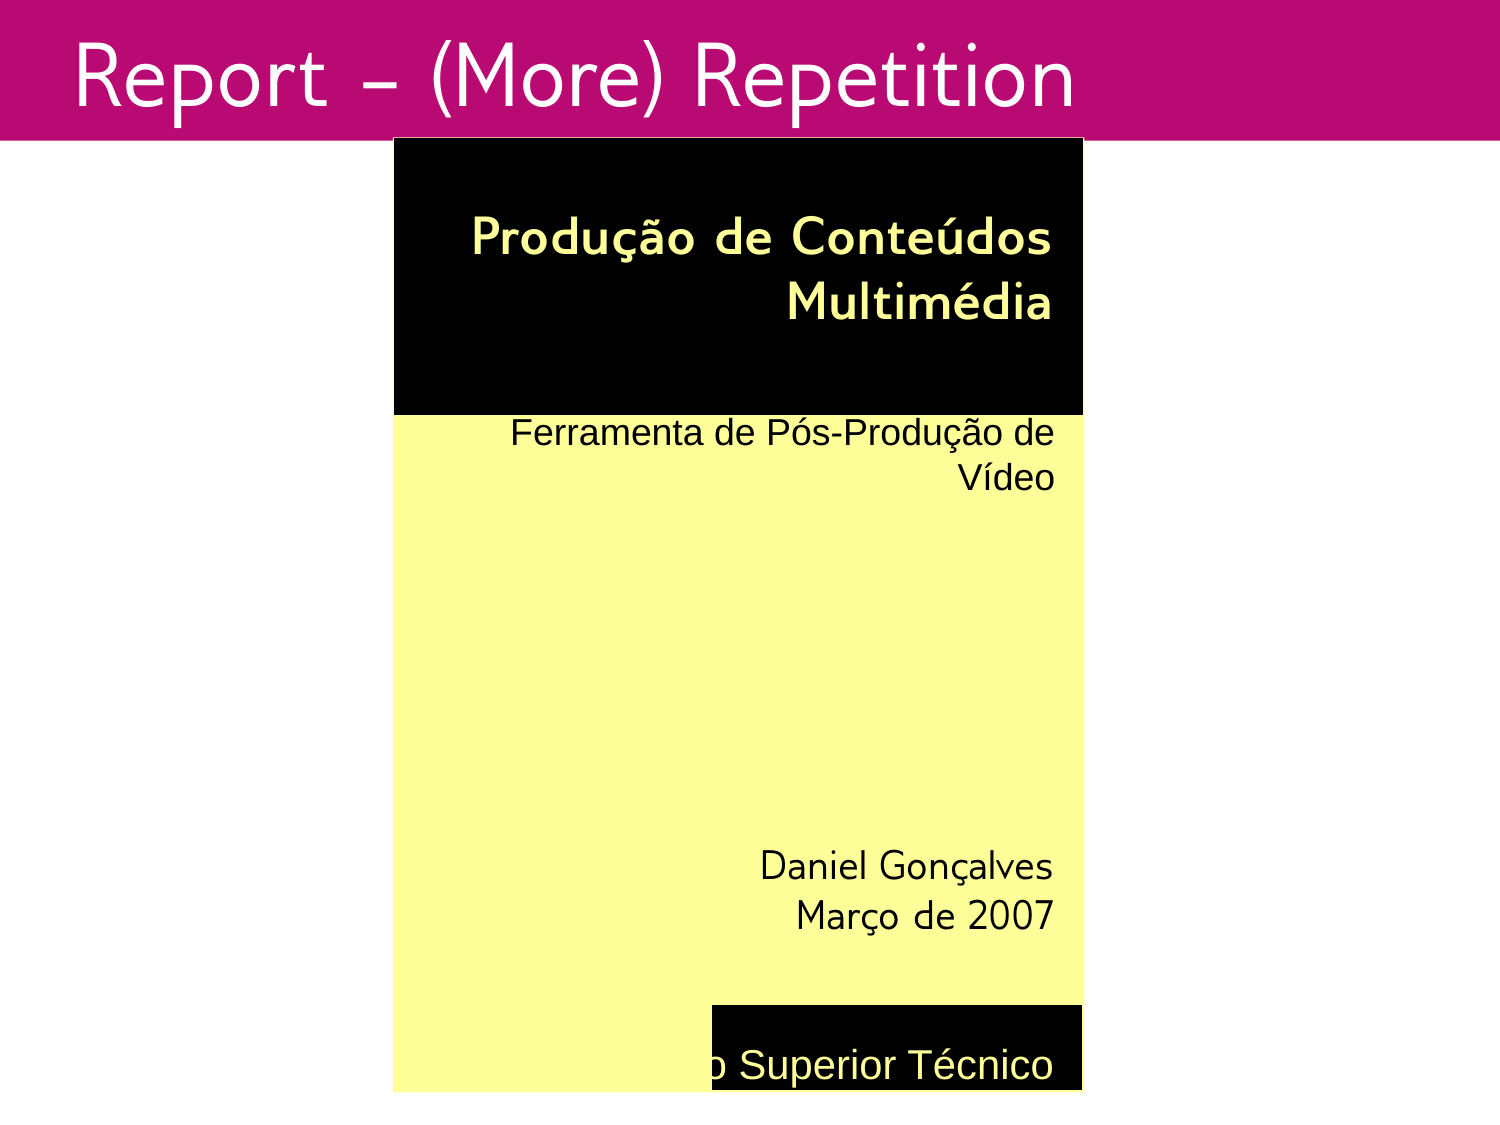

# Report – (More) Repetition

Produção de Conteúdos Multimédia

Daniel Gonçalves
Março de 2007

Instituto Superior Técnico

Ferramenta de Pós-Produção de Vídeo